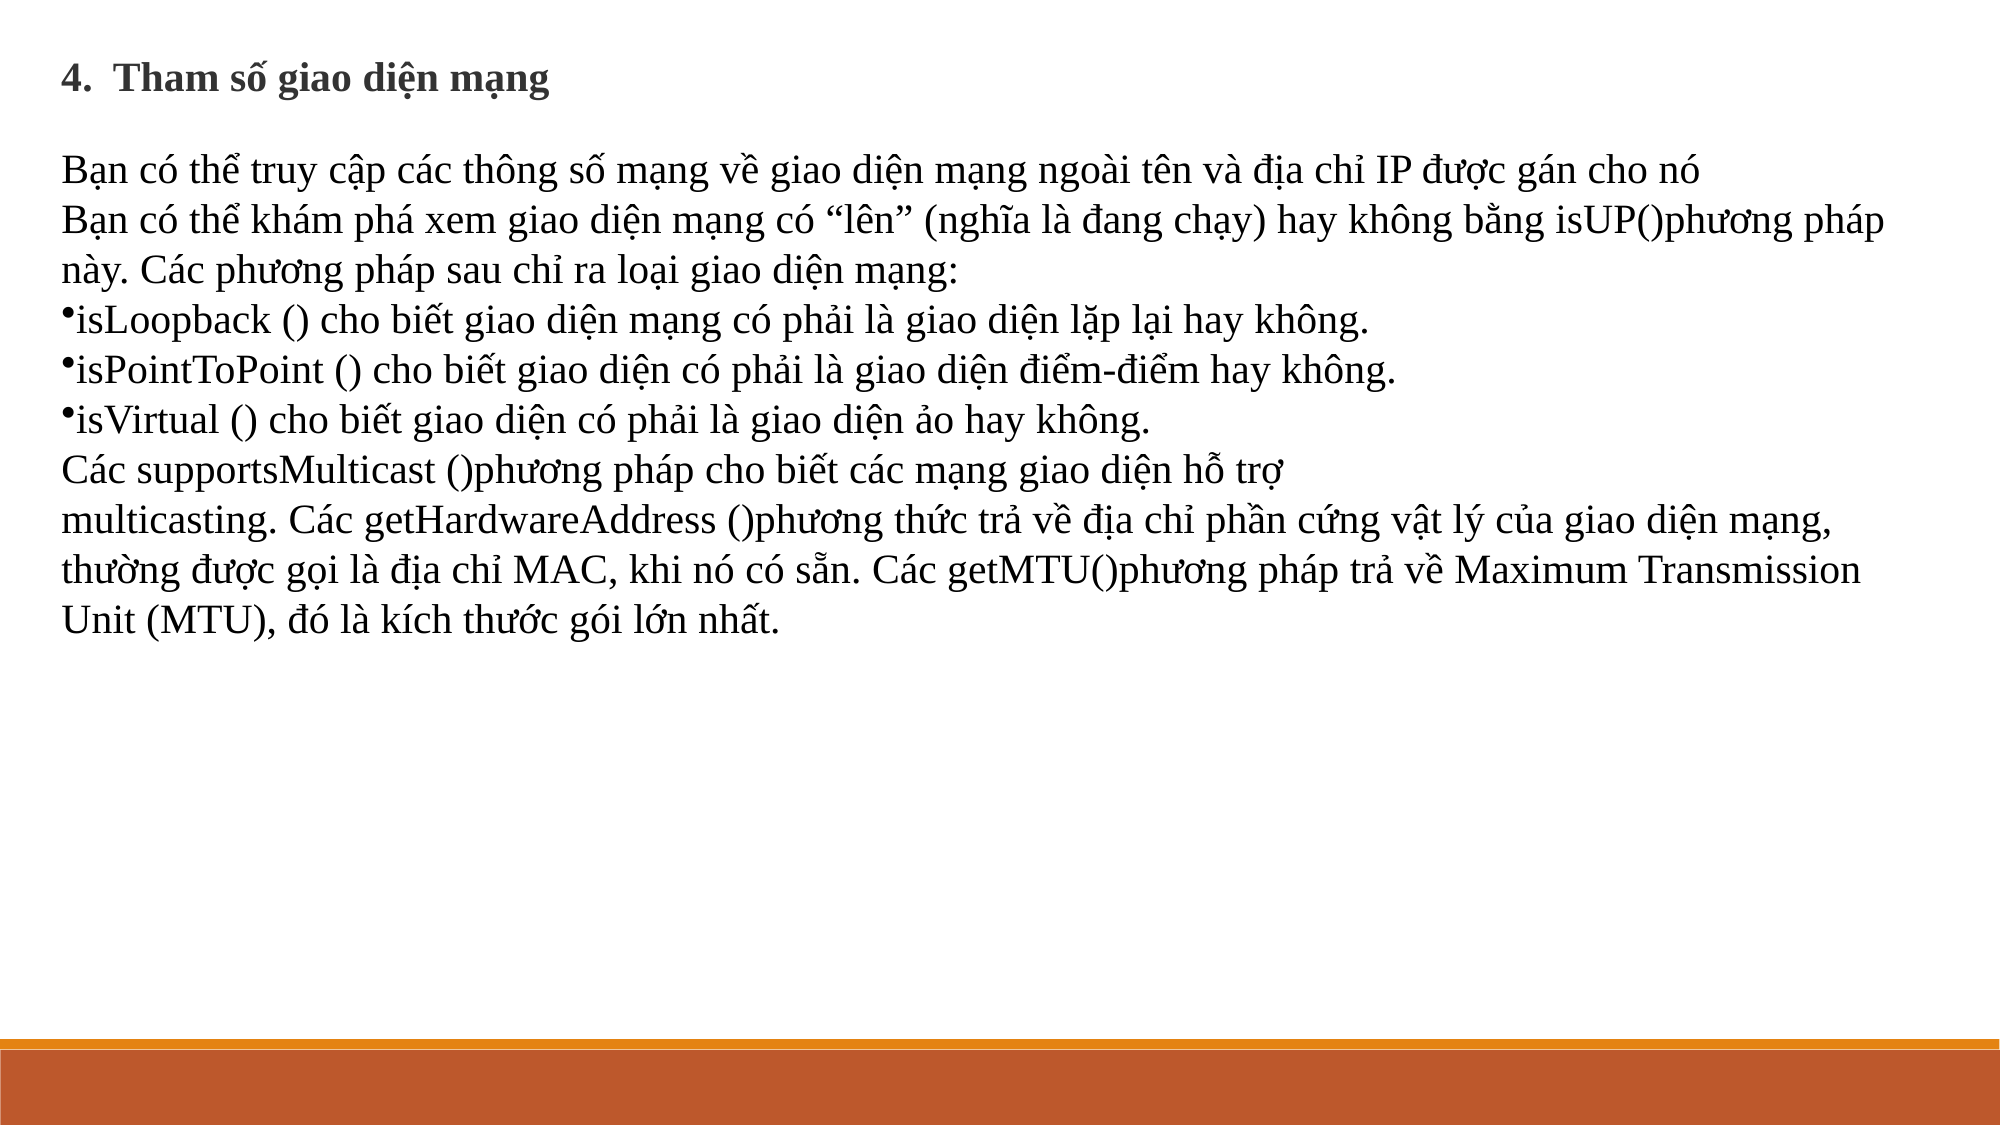

4.  Tham số giao diện mạng
Bạn có thể truy cập các thông số mạng về giao diện mạng ngoài tên và địa chỉ IP được gán cho nó
Bạn có thể khám phá xem giao diện mạng có “lên” (nghĩa là đang chạy) hay không bằng isUP()phương pháp này. Các phương pháp sau chỉ ra loại giao diện mạng:
isLoopback () cho biết giao diện mạng có phải là giao diện lặp lại hay không.
isPointToPoint () cho biết giao diện có phải là giao diện điểm-điểm hay không.
isVirtual () cho biết giao diện có phải là giao diện ảo hay không.
Các supportsMulticast ()phương pháp cho biết các mạng giao diện hỗ trợ multicasting. Các getHardwareAddress ()phương thức trả về địa chỉ phần cứng vật lý của giao diện mạng, thường được gọi là địa chỉ MAC, khi nó có sẵn. Các getMTU()phương pháp trả về Maximum Transmission Unit (MTU), đó là kích thước gói lớn nhất.